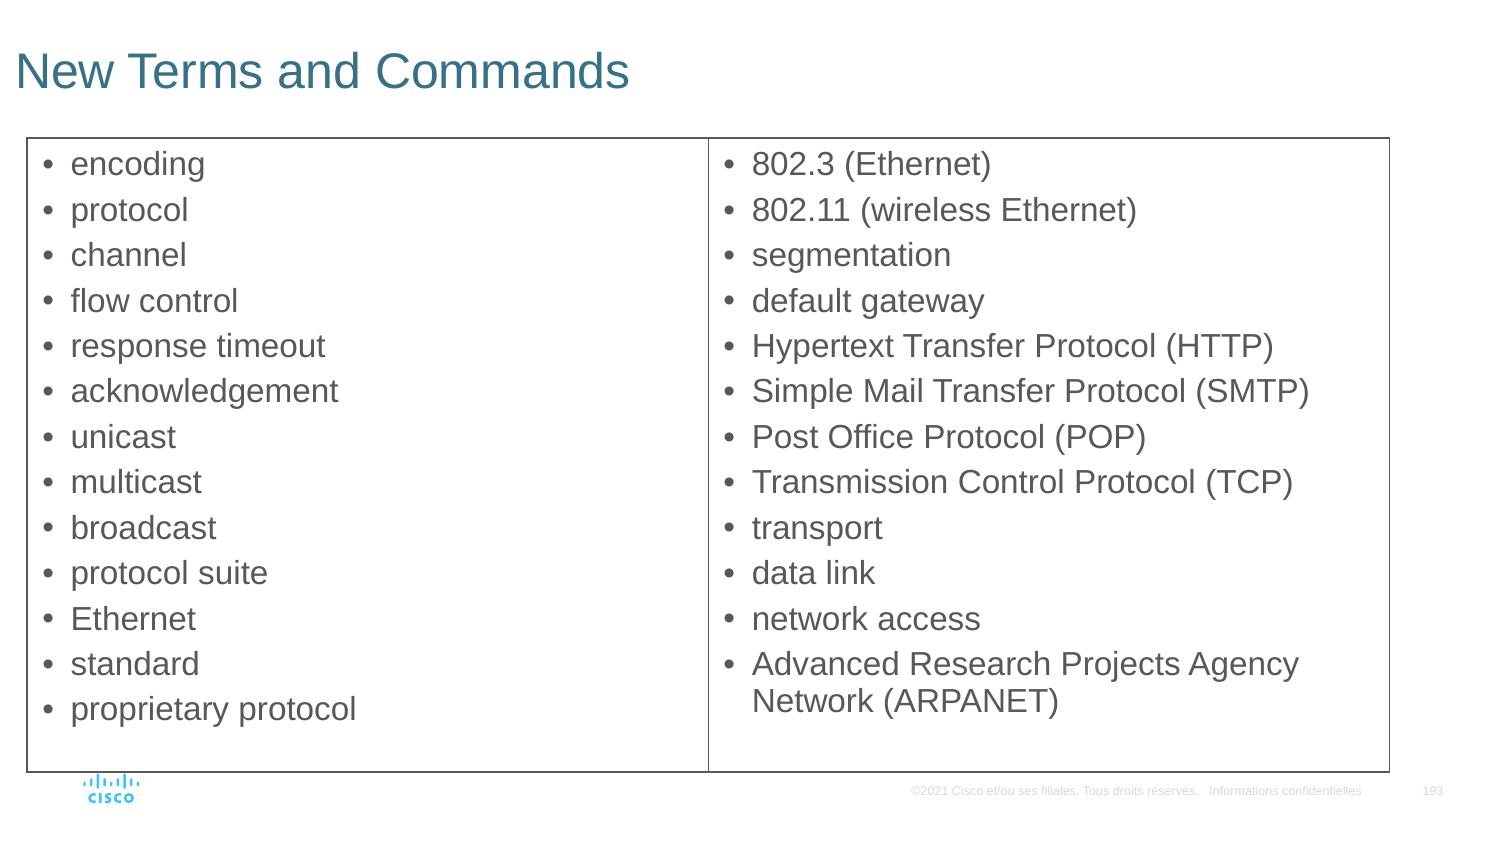

# New Terms and Commands
| encoding protocol channel flow control response timeout acknowledgement unicast multicast broadcast protocol suite Ethernet standard proprietary protocol | 802.3 (Ethernet) 802.11 (wireless Ethernet) segmentation default gateway Hypertext Transfer Protocol (HTTP) Simple Mail Transfer Protocol (SMTP) Post Office Protocol (POP) Transmission Control Protocol (TCP) transport data link network access Advanced Research Projects Agency Network (ARPANET) |
| --- | --- |